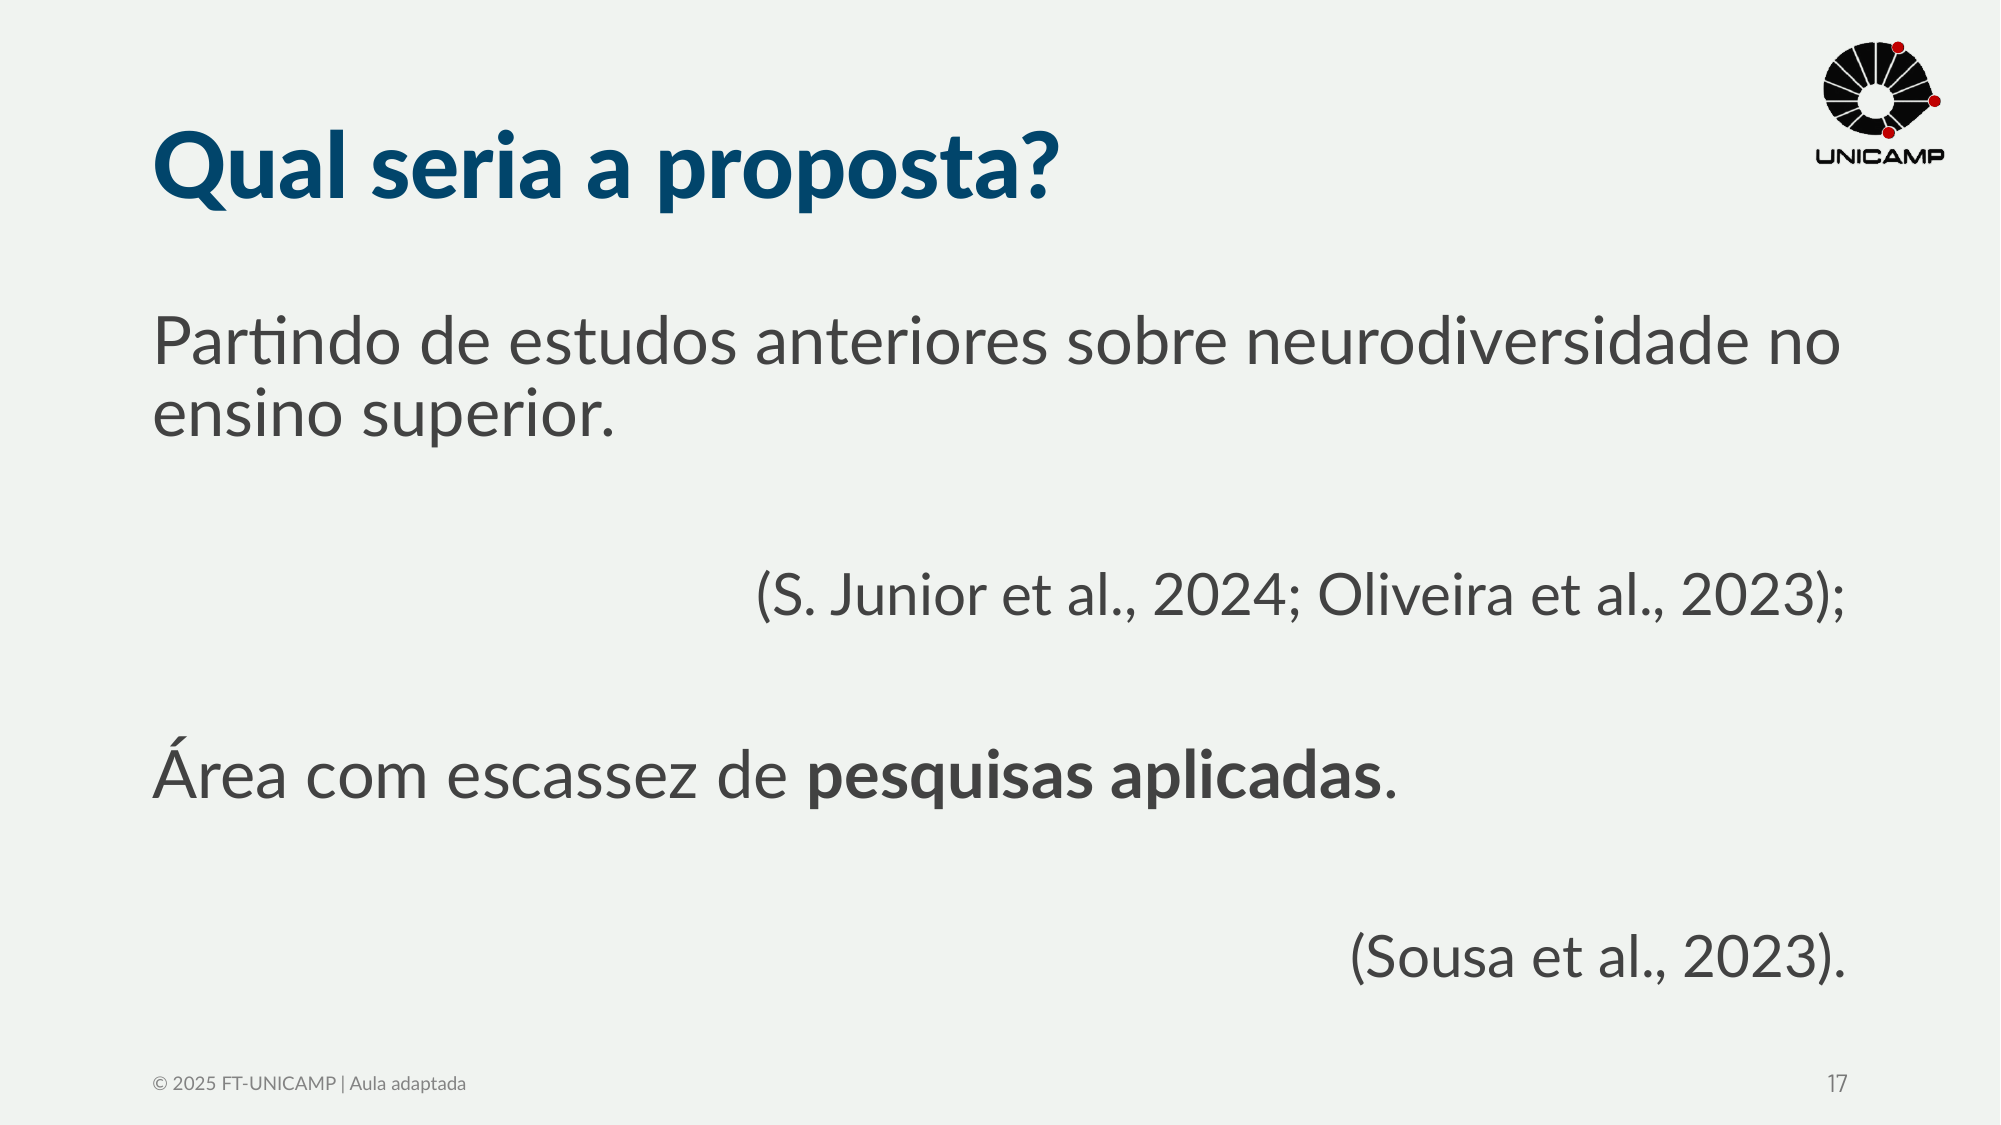

# Qual seria a proposta?
Partindo de estudos anteriores sobre neurodiversidade no ensino superior.

(S. Junior et al., 2024; Oliveira et al., 2023);

Área com escassez de pesquisas aplicadas.

(Sousa et al., 2023).

© 2025 FT-UNICAMP | Aula adaptada
17